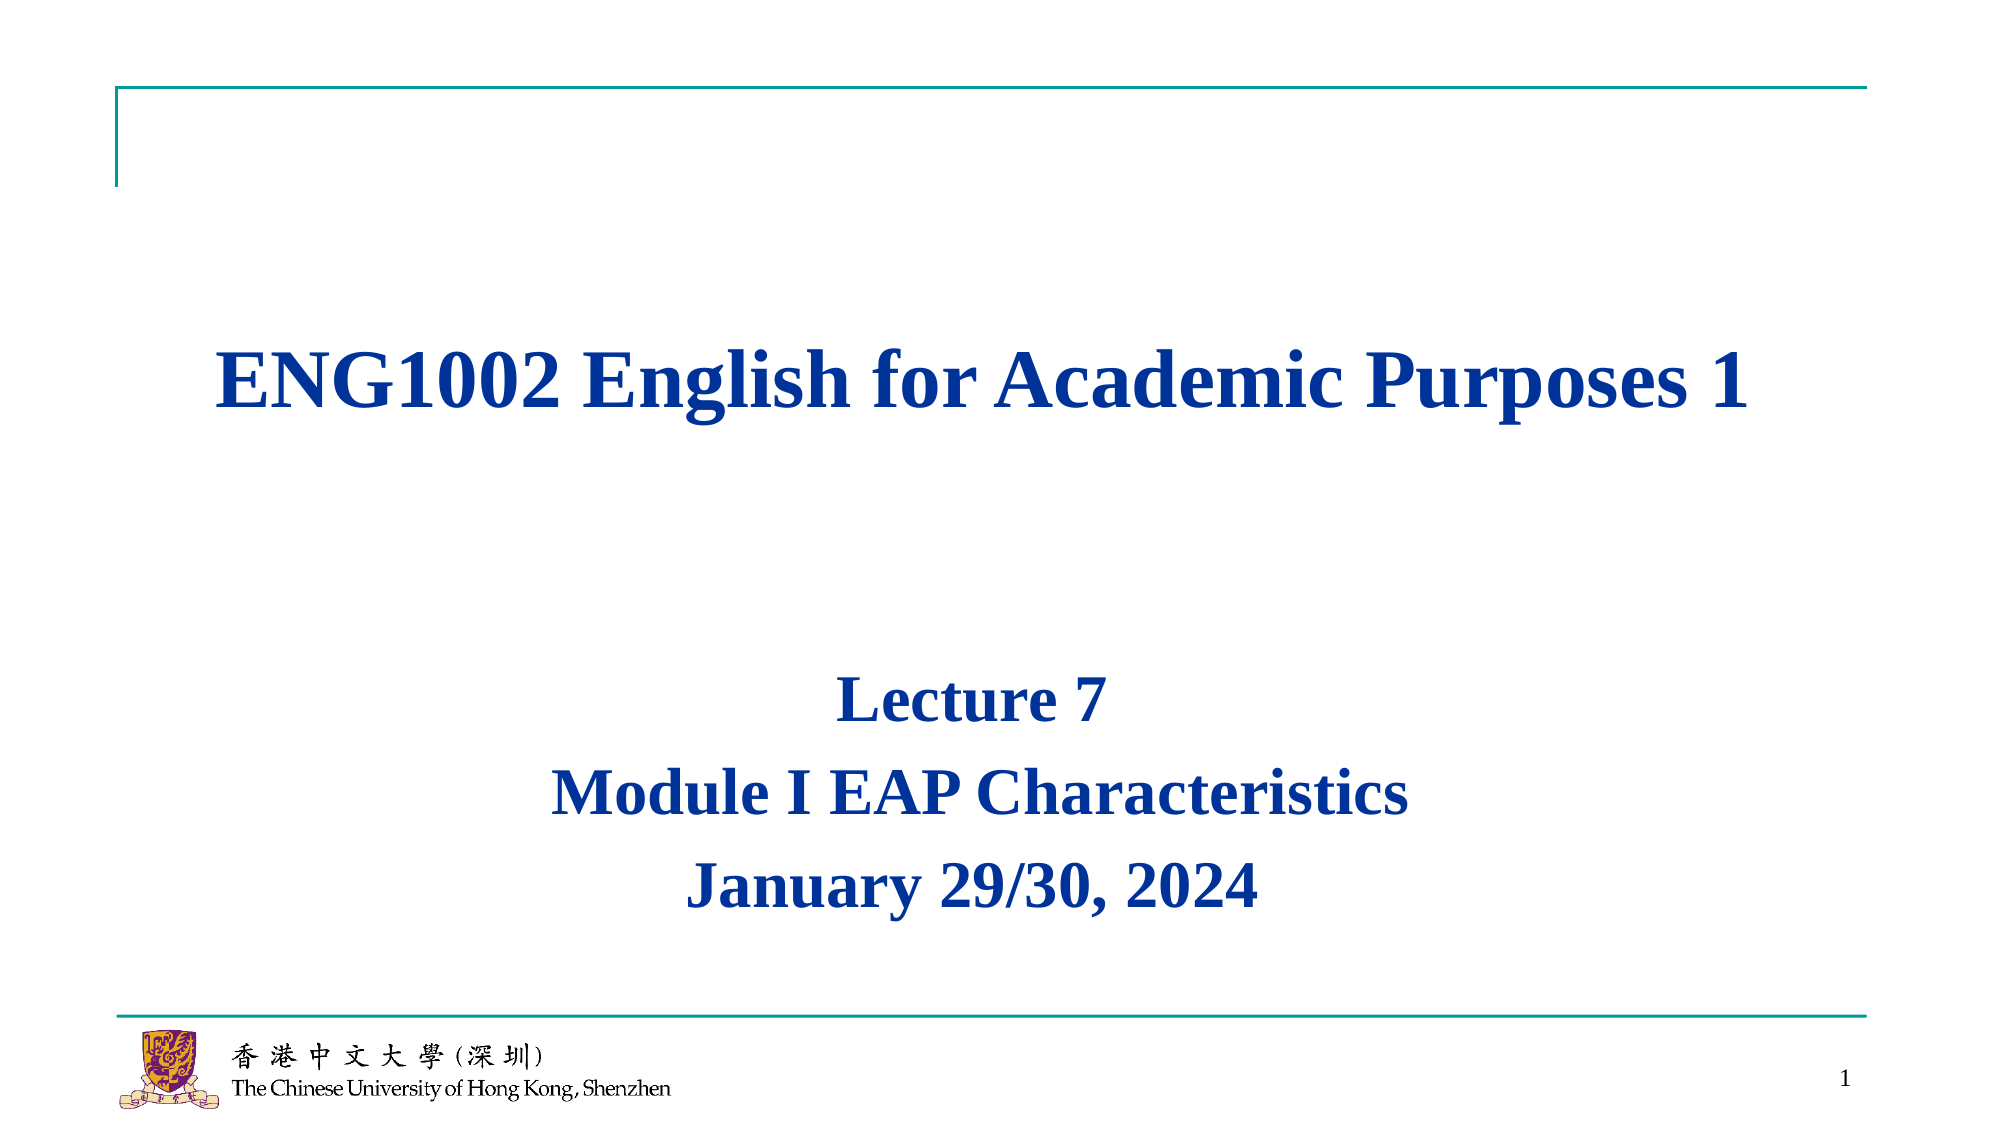

# ENG1002 English for Academic Purposes 1
Lecture 7
 Module I EAP Characteristics
January 29/30, 2024
1